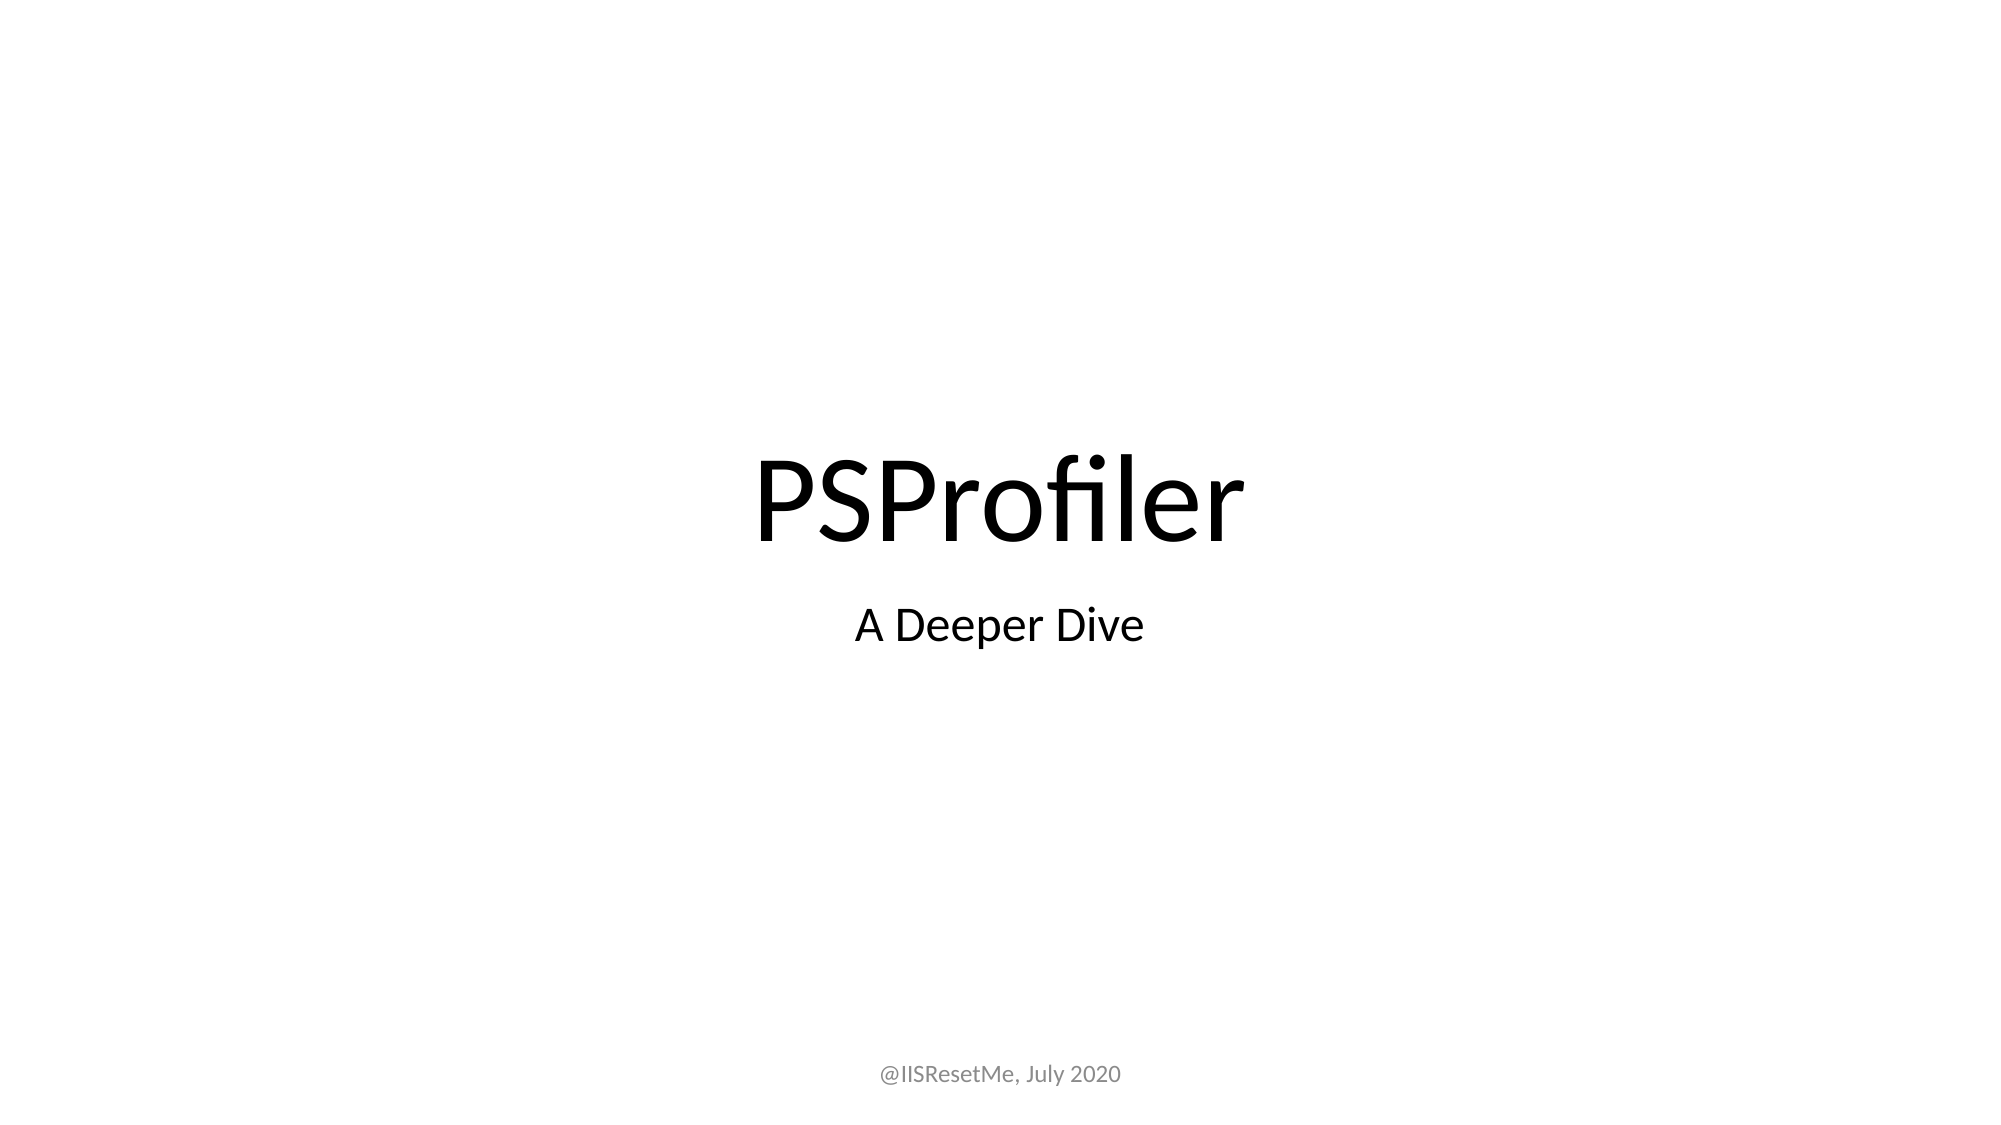

# PSProfiler
A Deeper Dive
@IISResetMe, July 2020